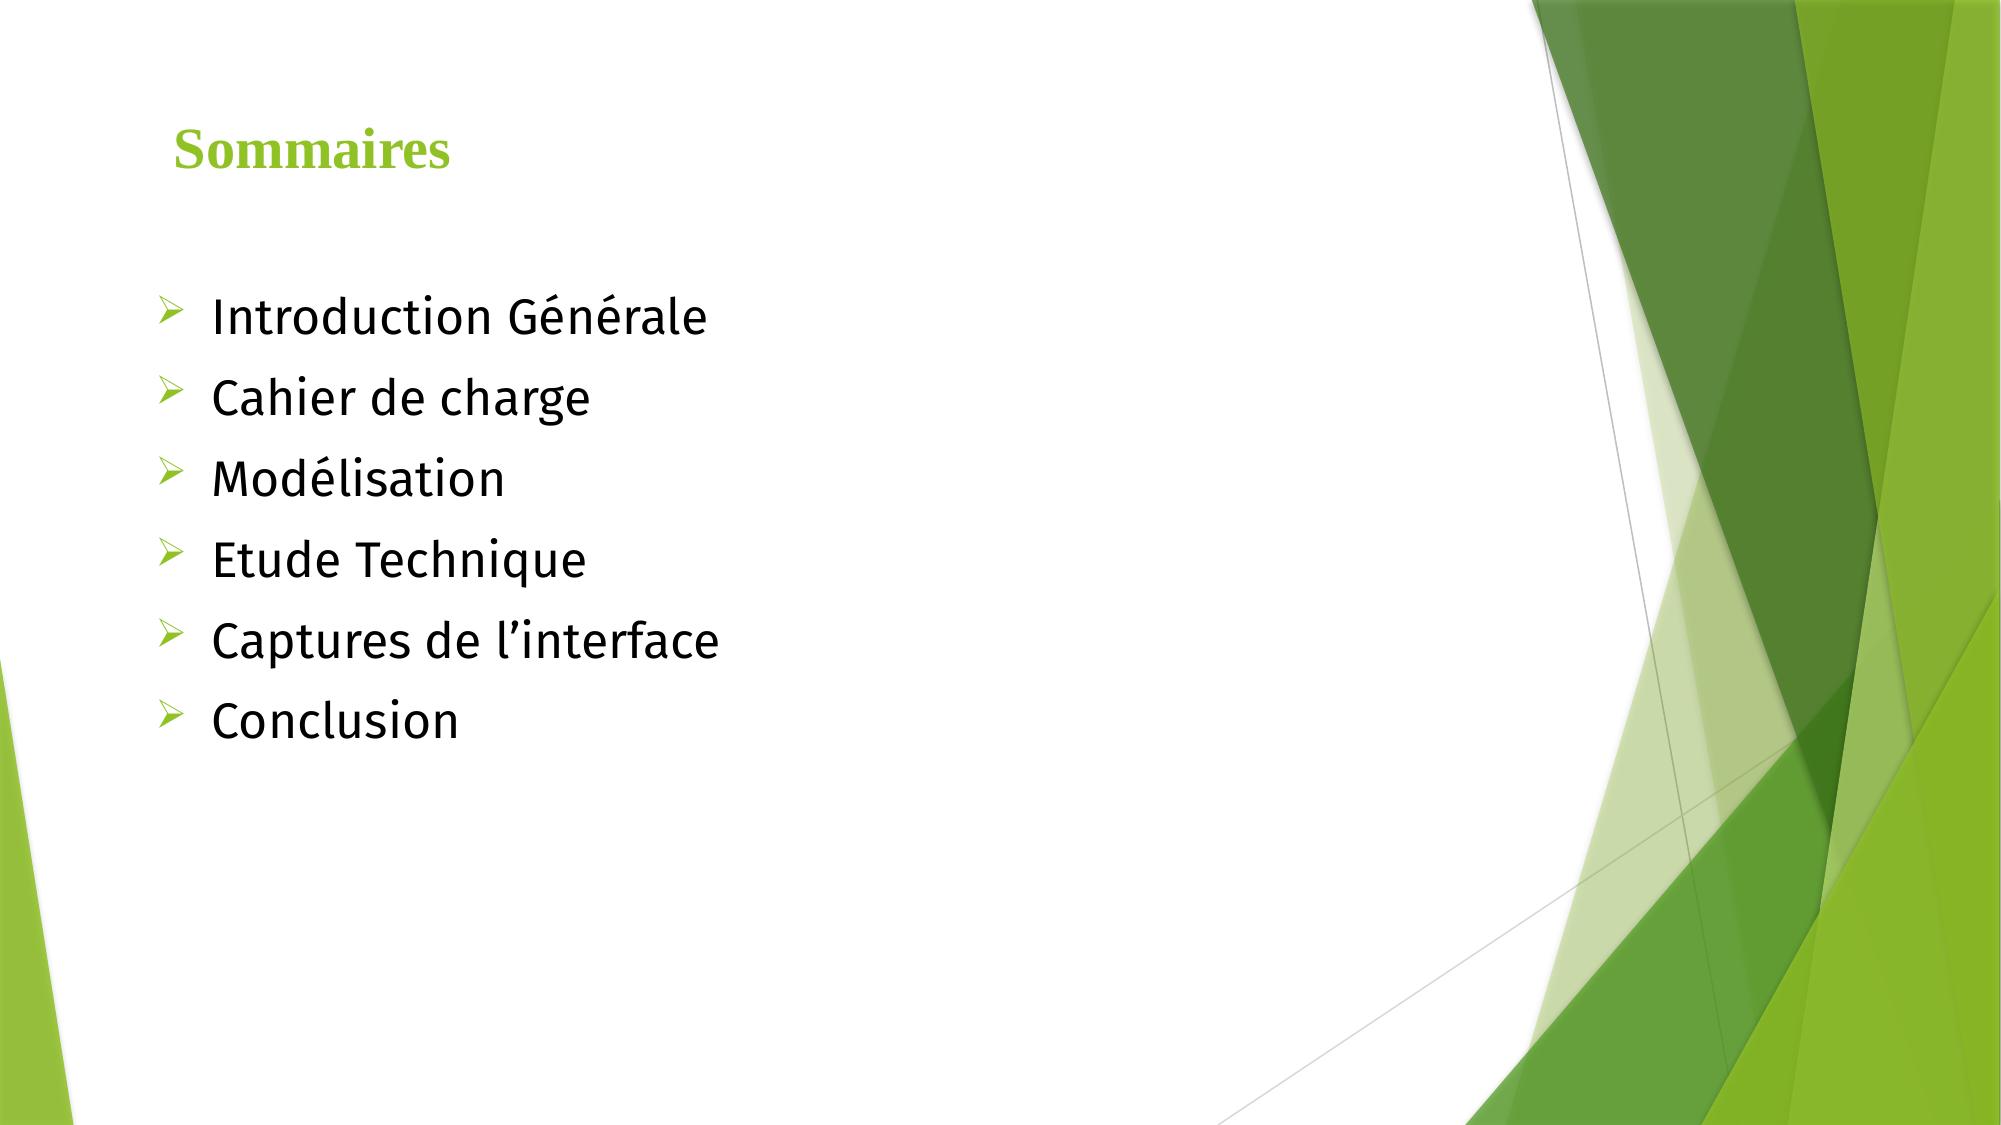

# Sommaires
Introduction Générale
Cahier de charge
Modélisation
Etude Technique
Captures de l’interface
Conclusion